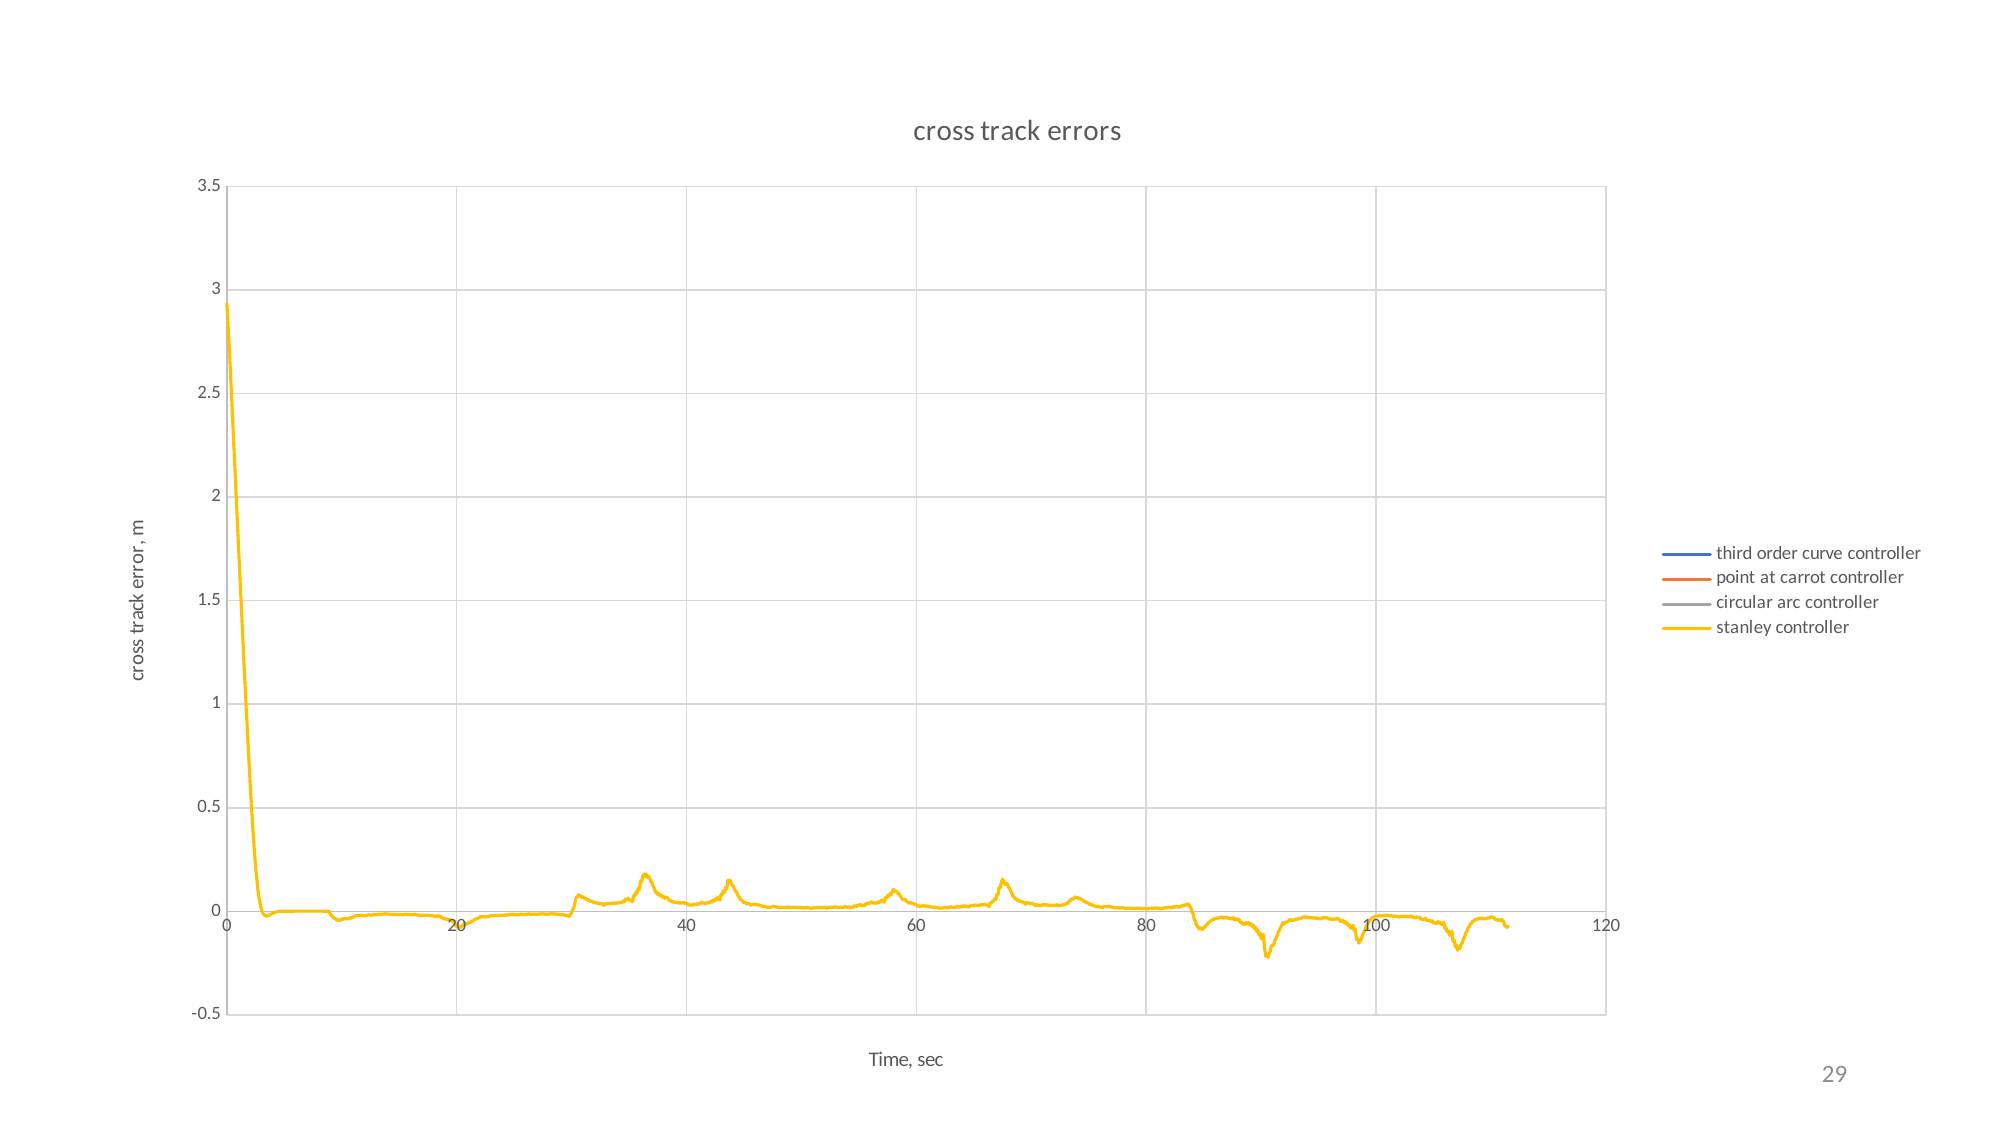

### Chart: cross track errors

| Category |  |  |  |  |
|---|---|---|---|---|
29